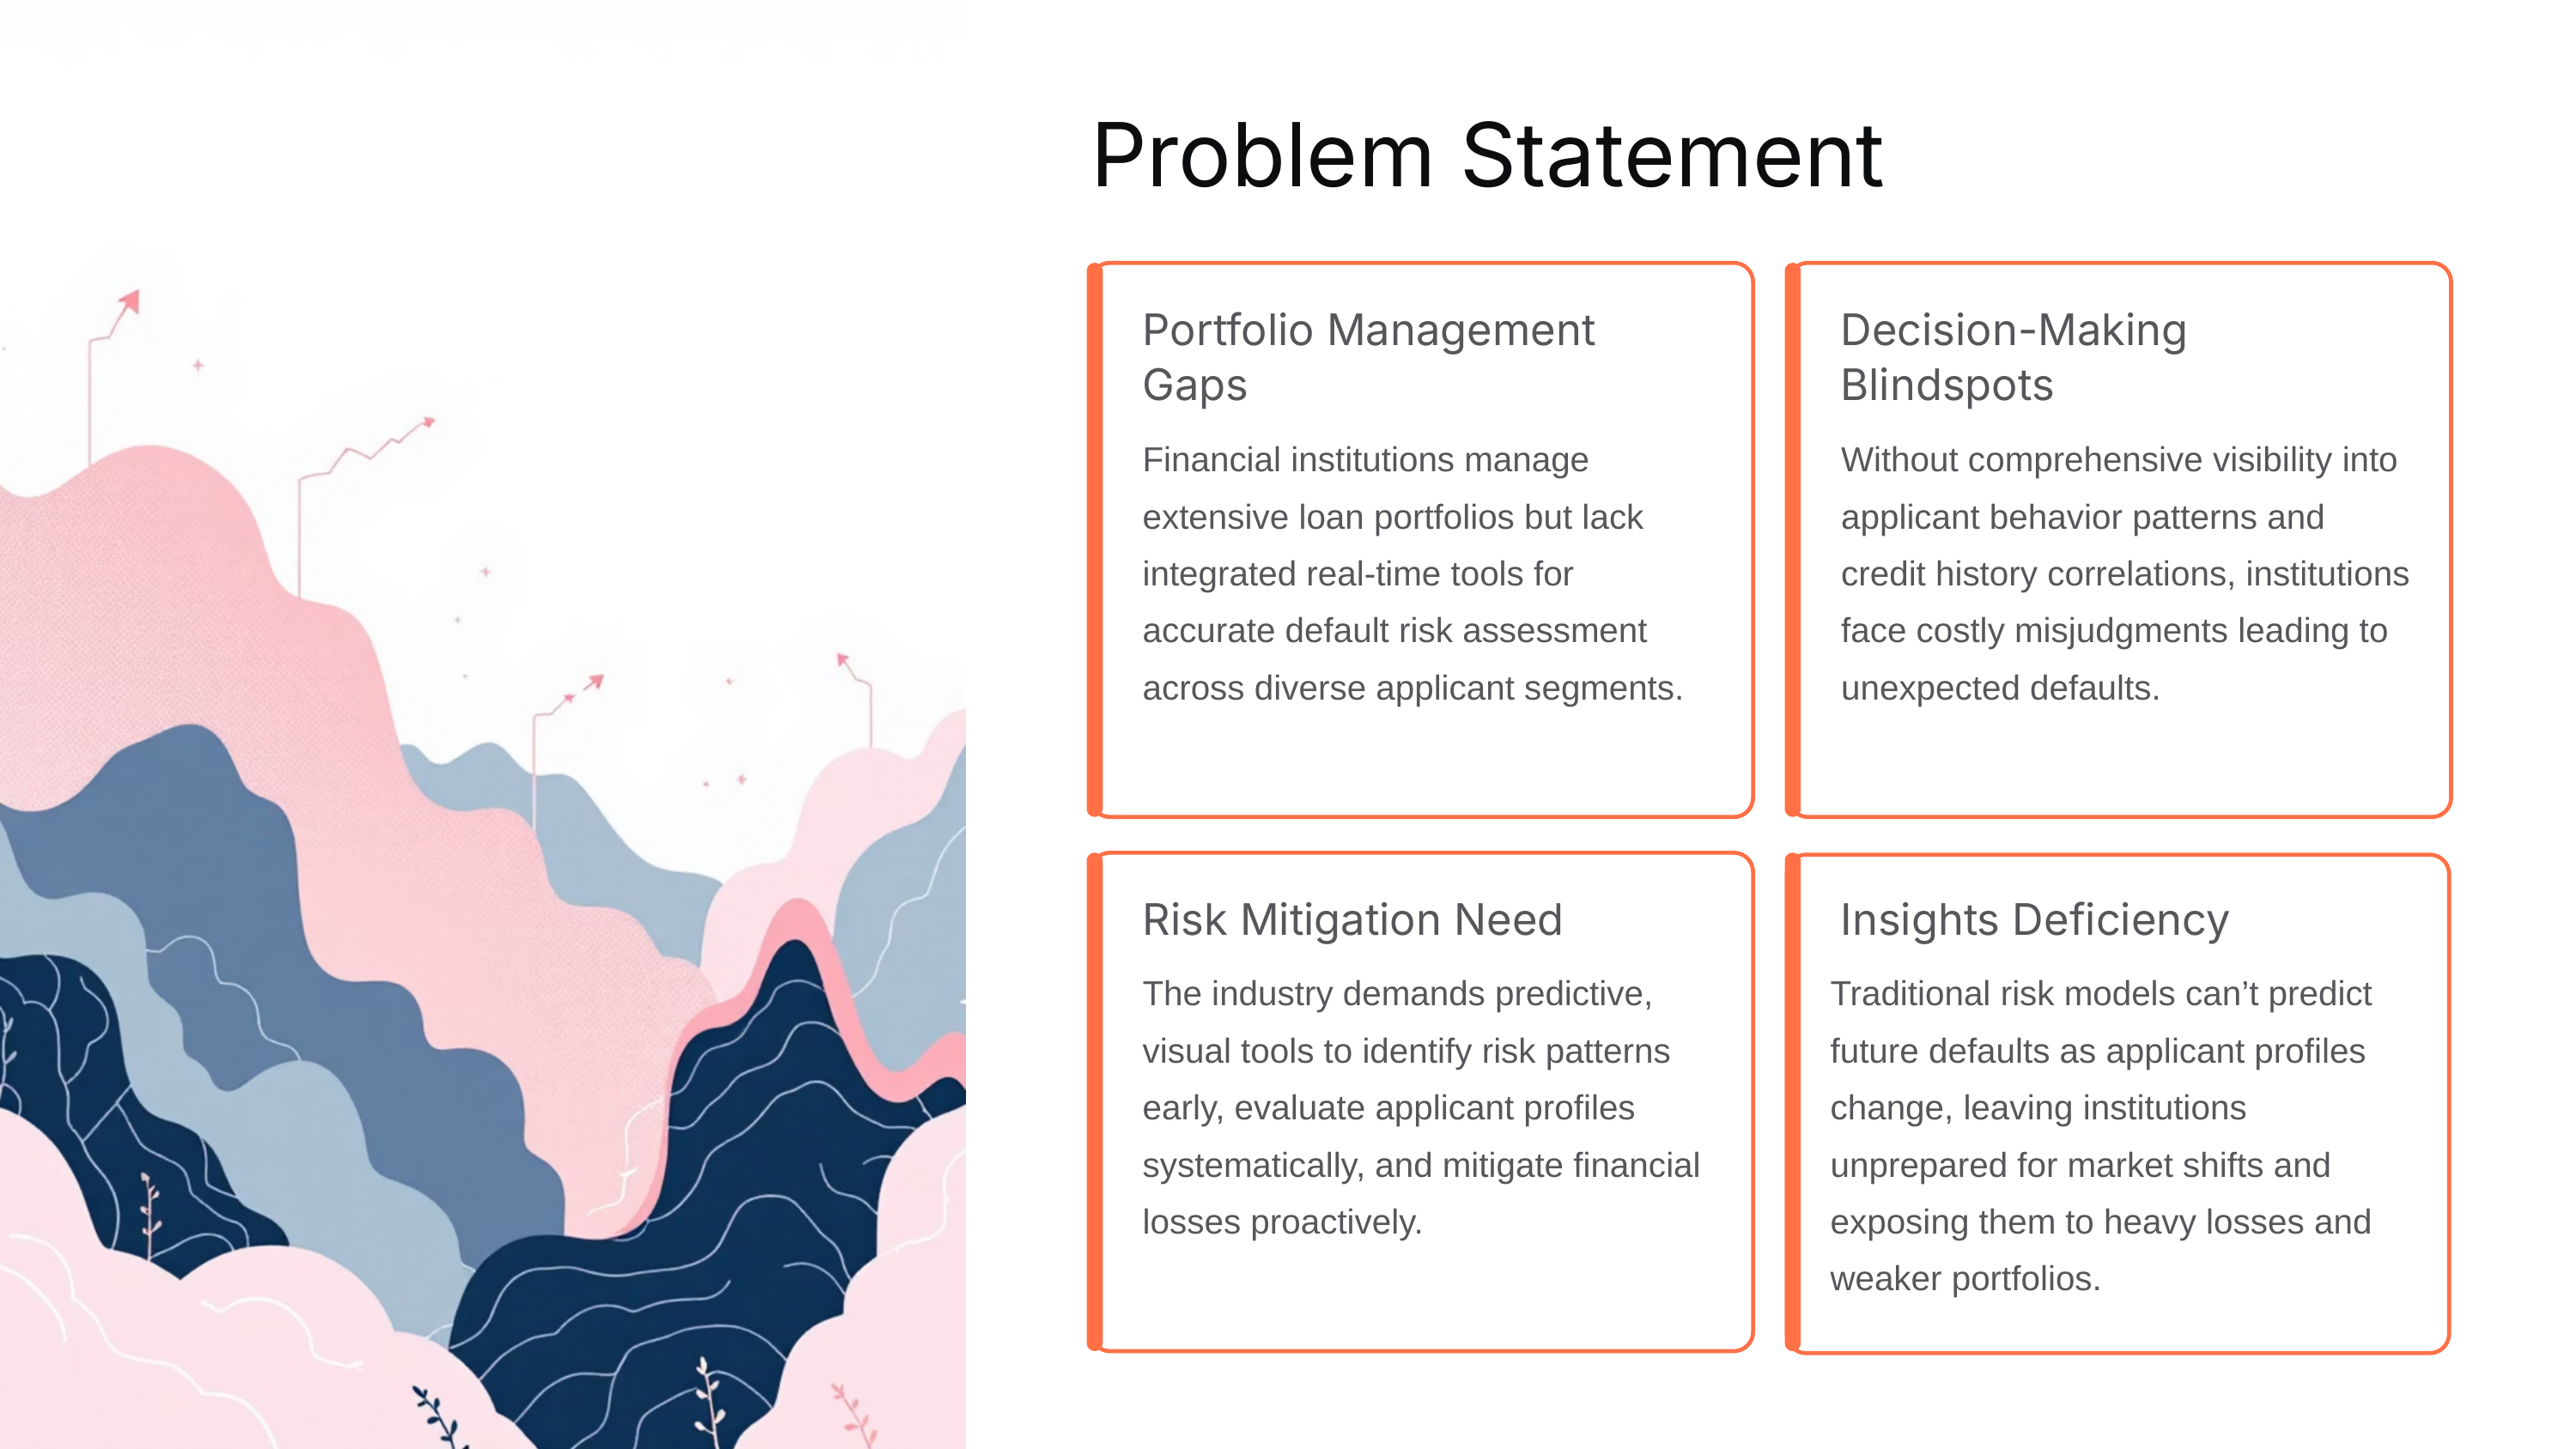

Problem Statement

Portfolio Management Gaps
Decision-Making Blindspots
Financial institutions manage extensive loan portfolios but lack integrated real-time tools for accurate default risk assessment across diverse applicant segments.
Without comprehensive visibility into applicant behavior patterns and credit history correlations, institutions face costly misjudgments leading to unexpected defaults.

Risk Mitigation Need
Insights Deficiency

The industry demands predictive, visual tools to identify risk patterns early, evaluate applicant profiles systematically, and mitigate financial losses proactively.
Traditional risk models can’t predict future defaults as applicant profiles change, leaving institutions unprepared for market shifts and exposing them to heavy losses and weaker portfolios.